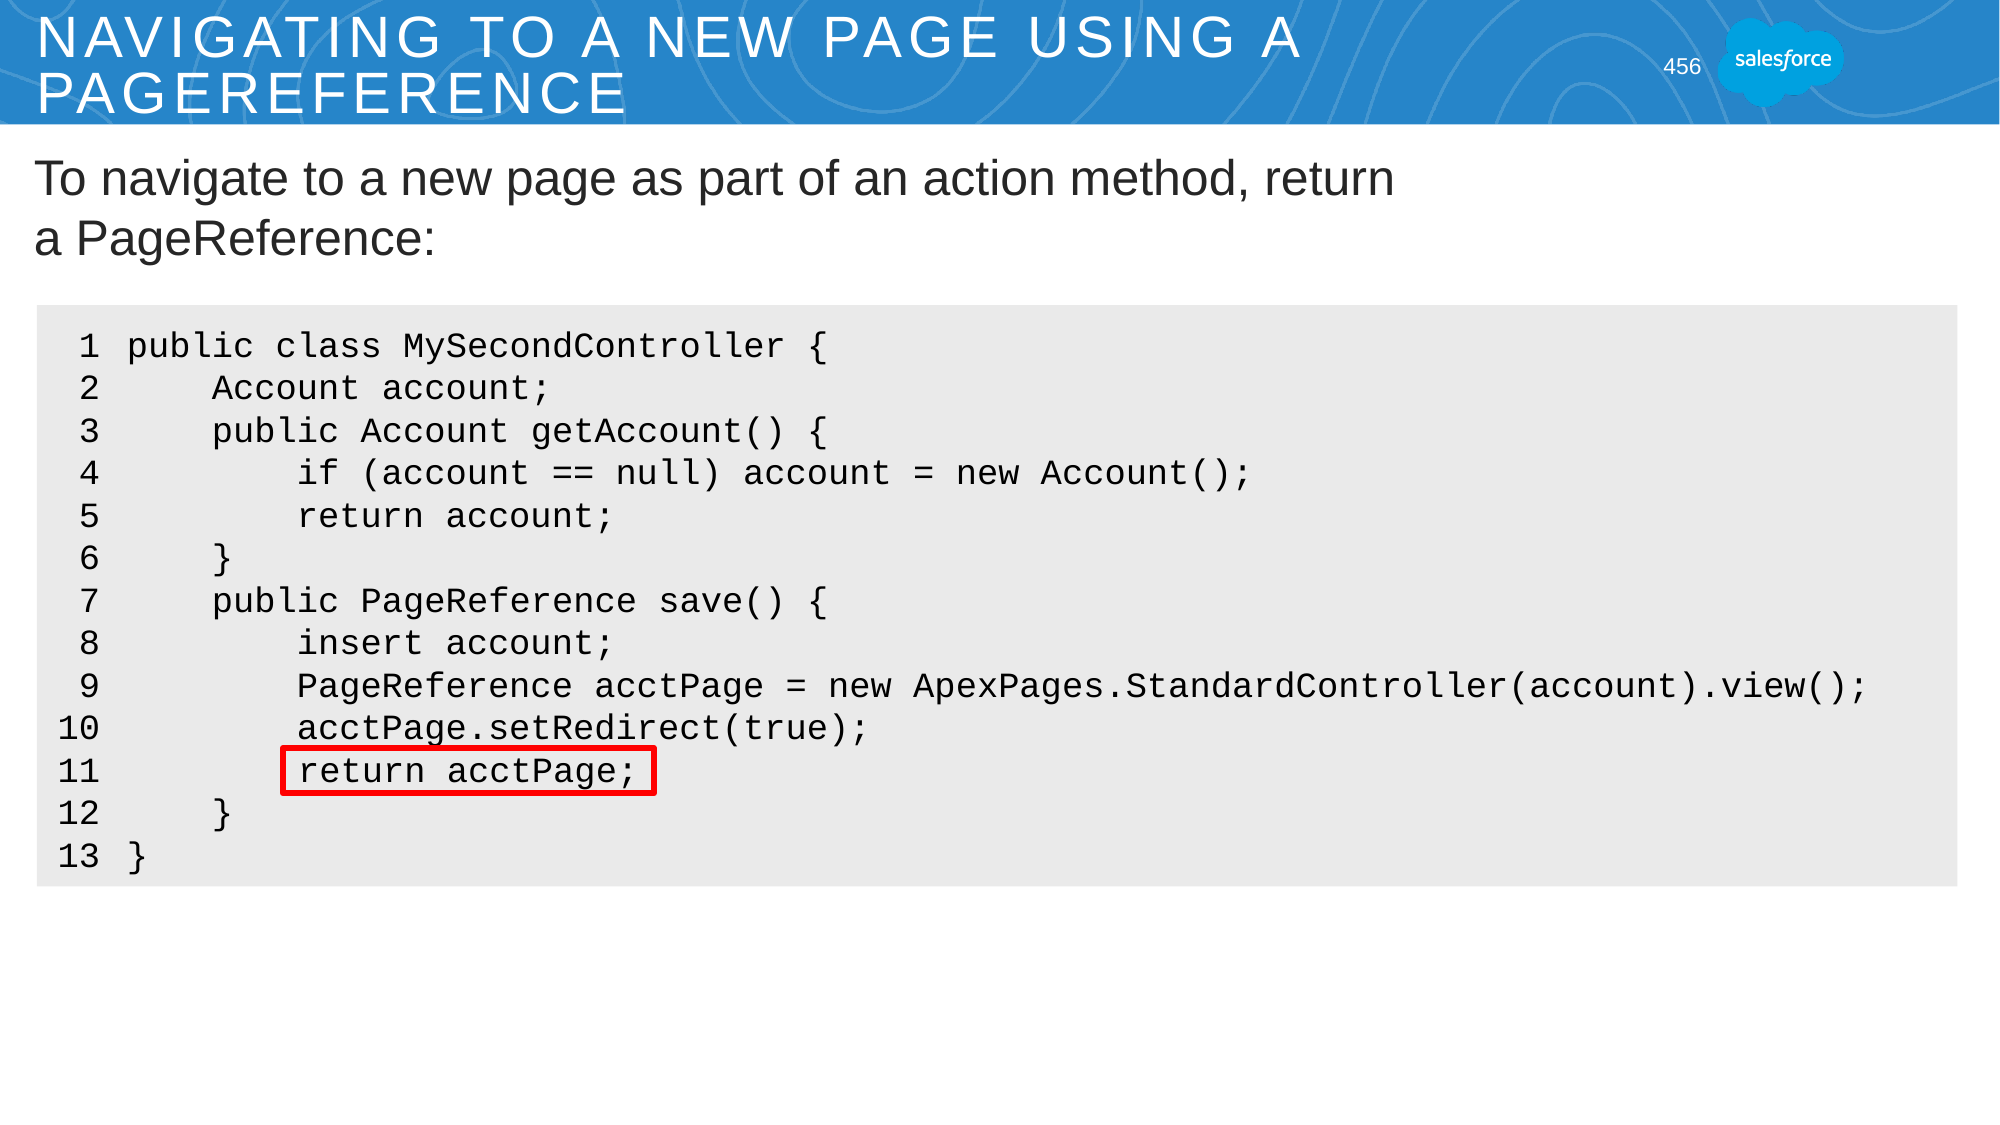

# Navigating to a New Page Using a PageReference
456
To navigate to a new page as part of an action method, return a PageReference:

1
2
3
4
5
6
7
8
9
10
11
12
13
public class MySecondController {
    Account account;
    public Account getAccount() {
        if (account == null) account = new Account();
        return account;
    }
    public PageReference save() {
        insert account;
        PageReference acctPage = new ApexPages.StandardController(account).view();
        acctPage.setRedirect(true);
	 return acctPage;
    }
}